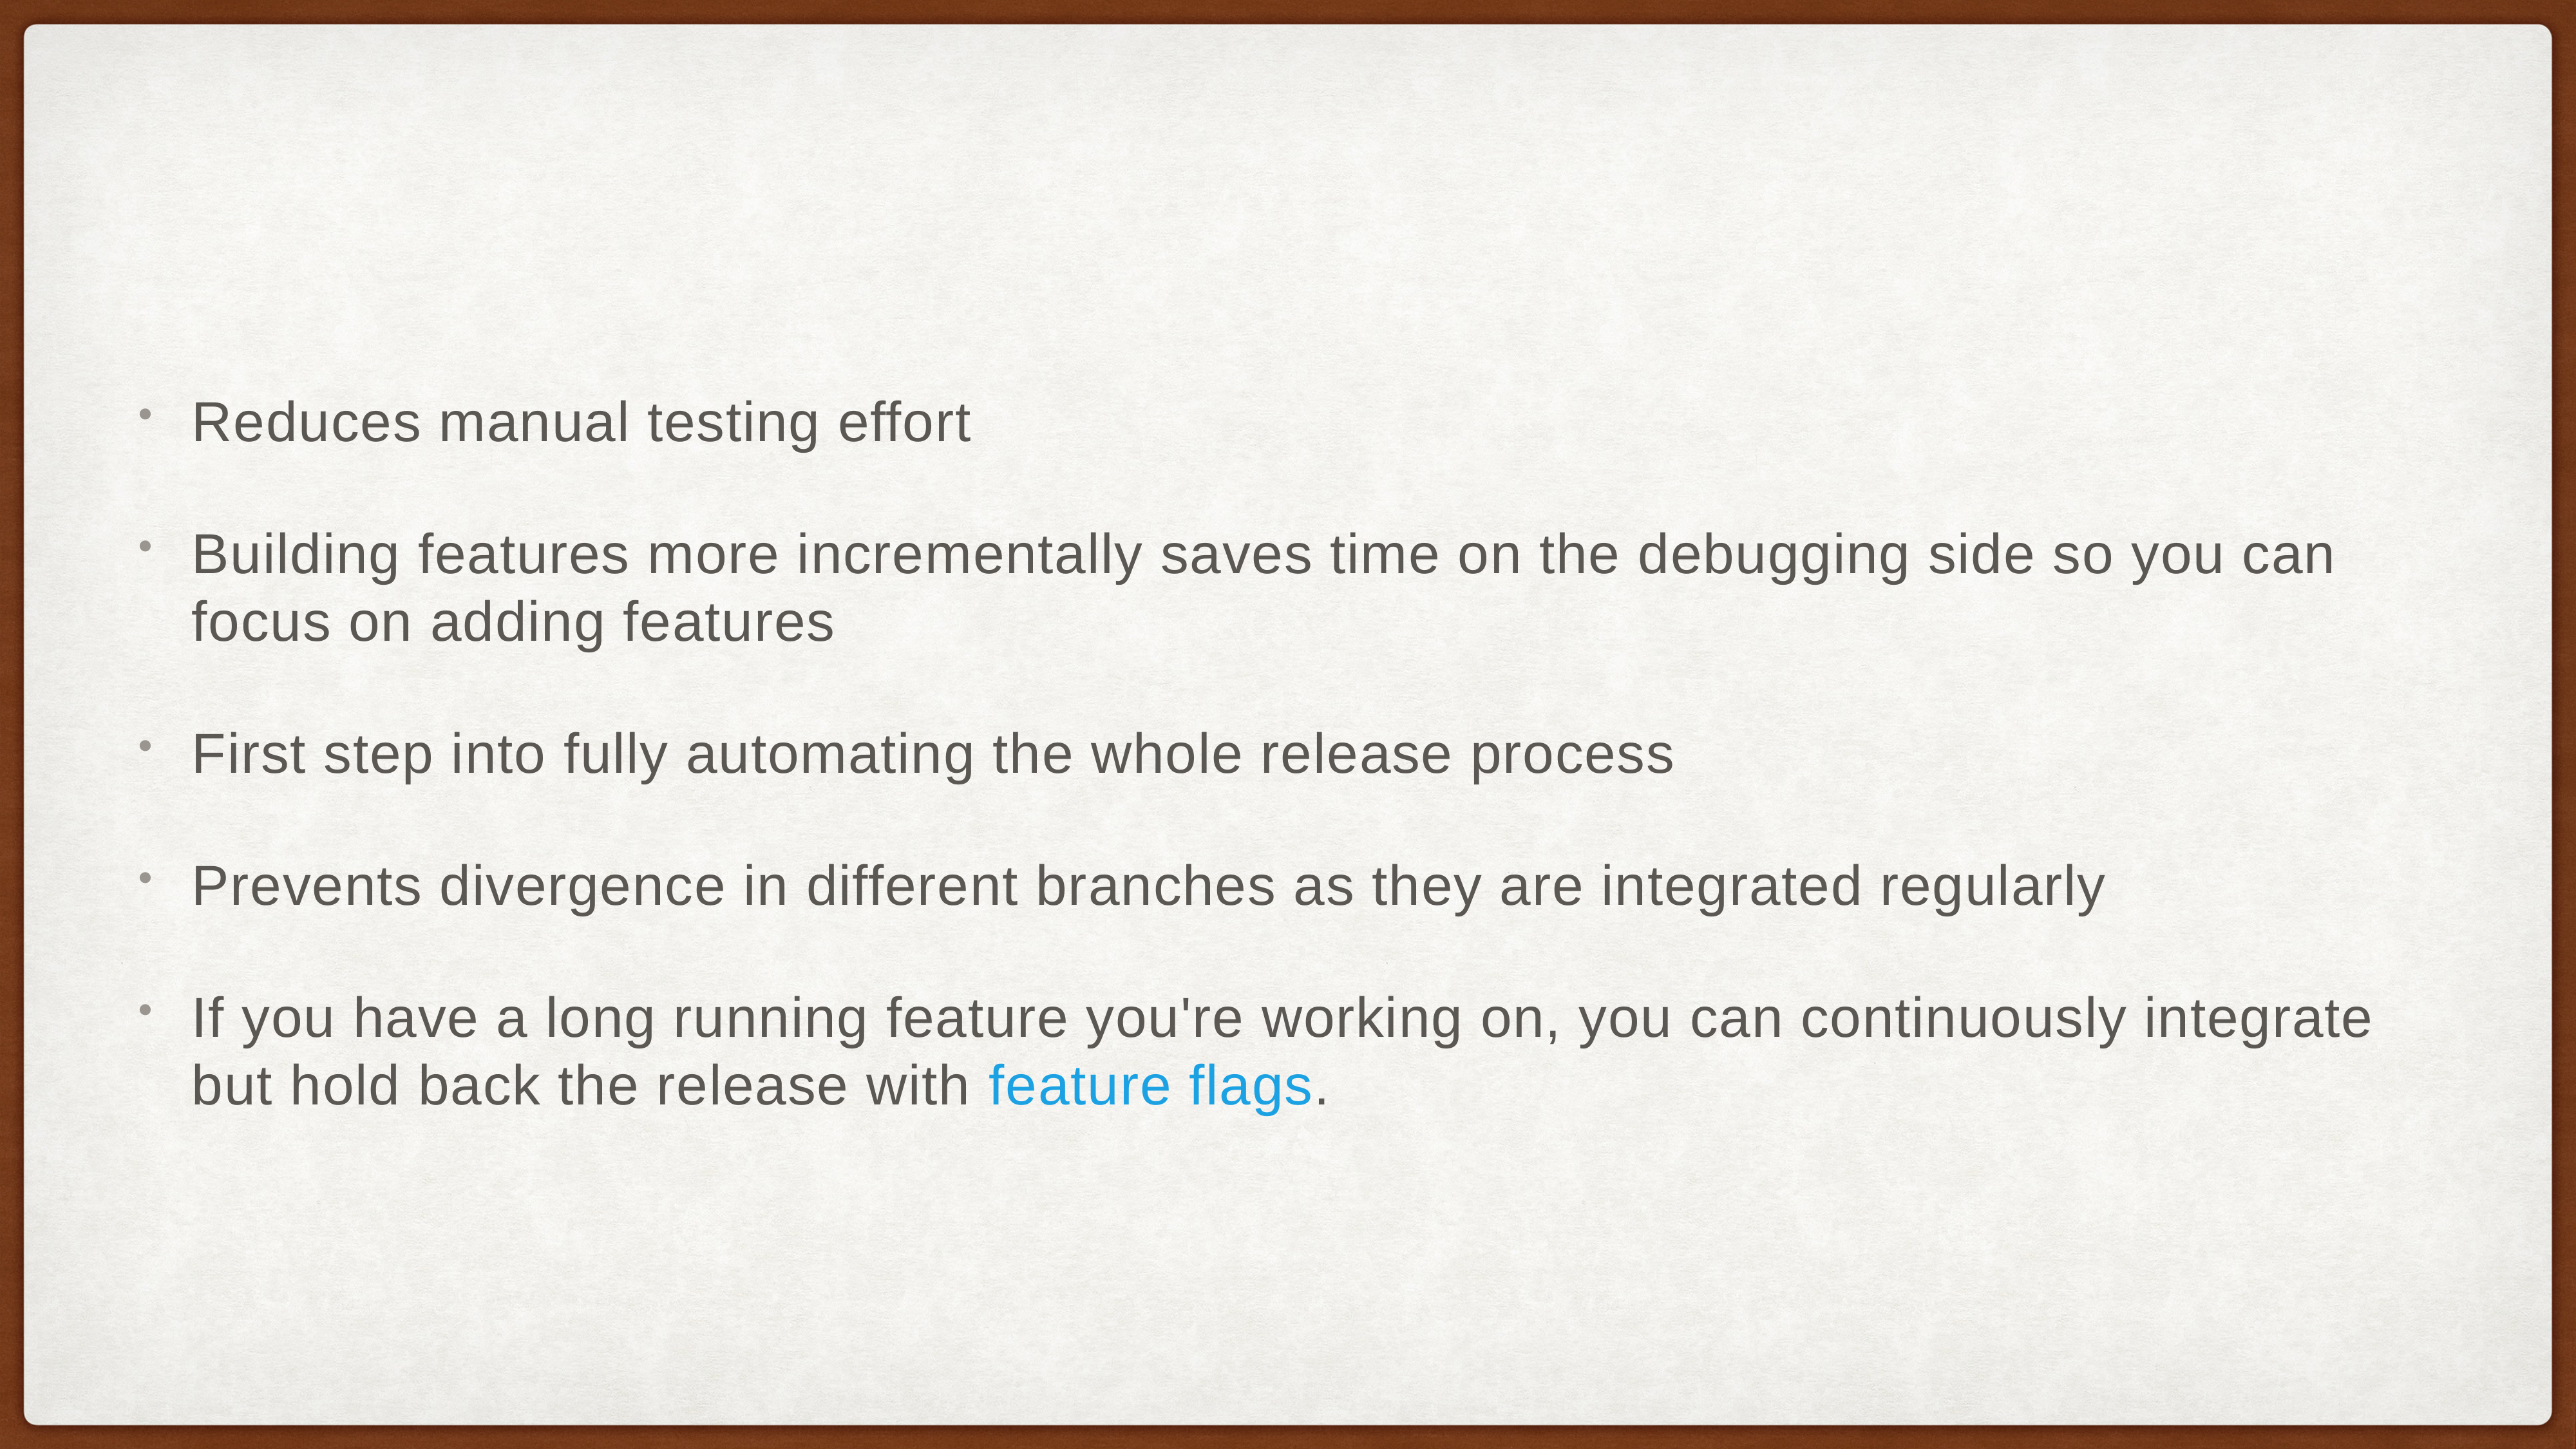

Reduces manual testing effort
Building features more incrementally saves time on the debugging side so you can focus on adding features
First step into fully automating the whole release process
Prevents divergence in different branches as they are integrated regularly
If you have a long running feature you're working on, you can continuously integrate but hold back the release with feature flags.